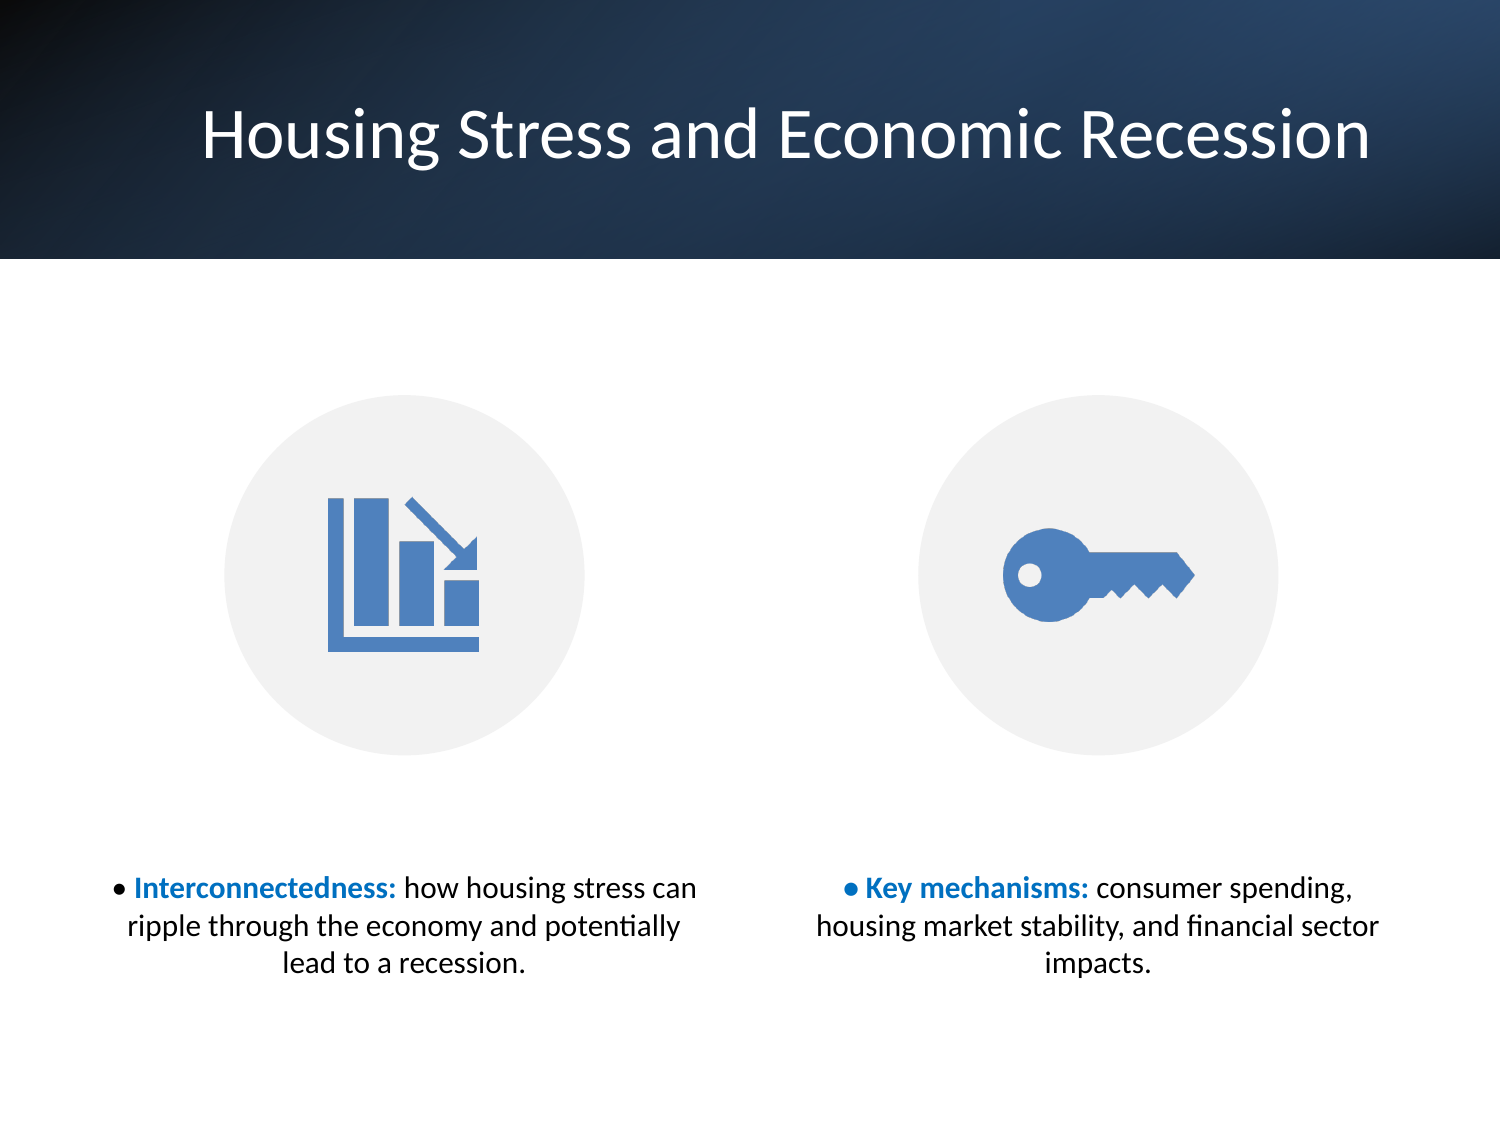

# Housing Stress and Economic Recession
• Interconnectedness: how housing stress can ripple through the economy and potentially lead to a recession.
• Key mechanisms: consumer spending, housing market stability, and financial sector impacts.